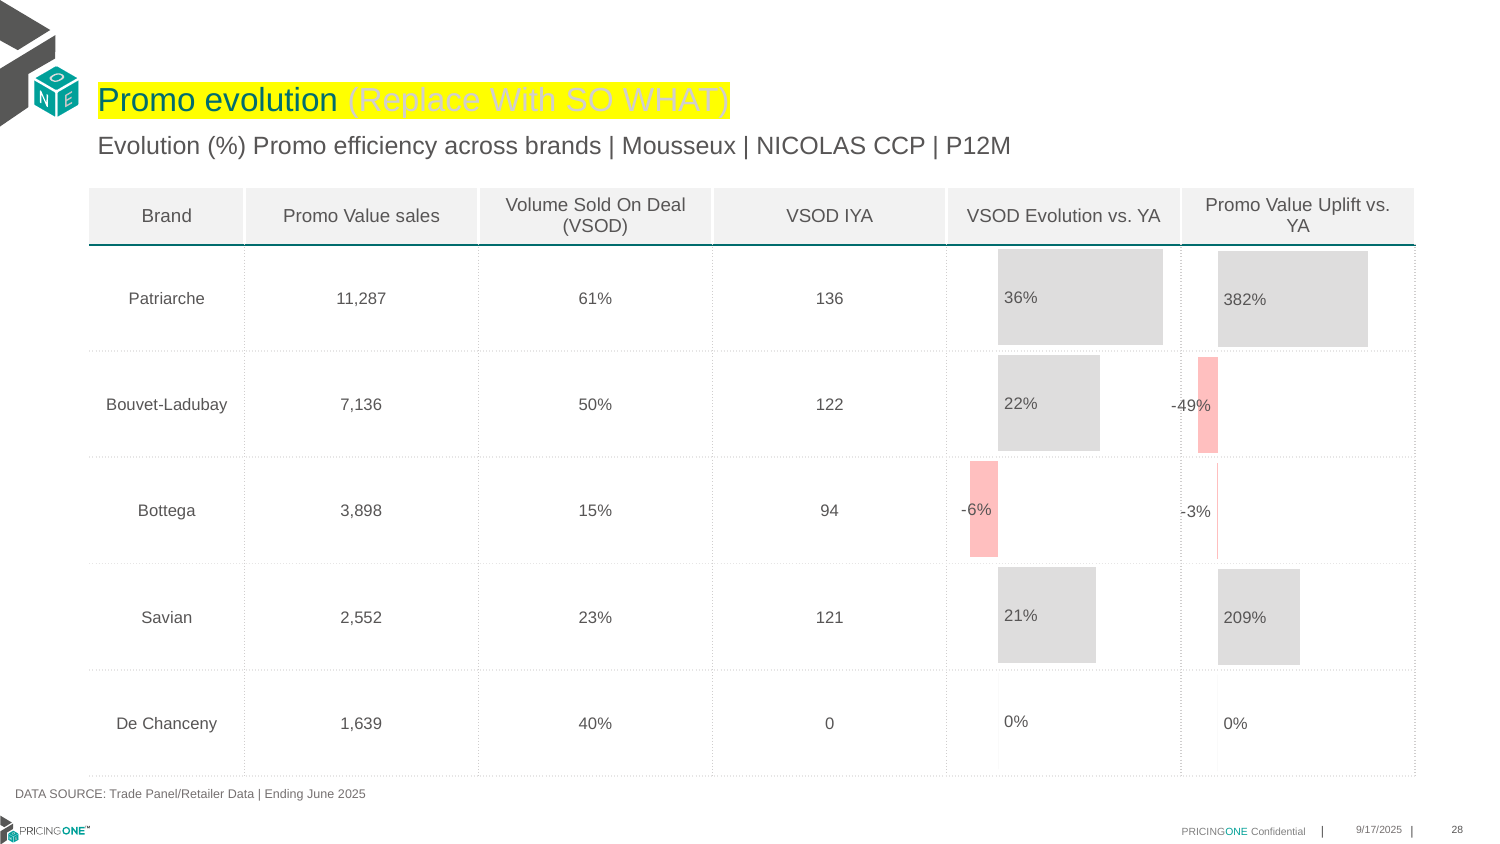

# Promo evolution (Replace With SO WHAT)
Evolution (%) Promo efficiency across brands | Mousseux | NICOLAS CCP | P12M
| Brand | Promo Value sales | Volume Sold On Deal (VSOD) | VSOD IYA | VSOD Evolution vs. YA | Promo Value Uplift vs. YA |
| --- | --- | --- | --- | --- | --- |
| Patriarche | 11,287 | 61% | 136 |  |  |
| Bouvet-Ladubay | 7,136 | 50% | 122 |  |  |
| Bottega | 3,898 | 15% | 94 |  |  |
| Savian | 2,552 | 23% | 121 |  |  |
| De Chanceny | 1,639 | 40% | 0 |  |  |

### Chart

| Category | VSOD Evaluation vs YA |
|---|---|
| Patriarche | 0.3560000000000001 |
| Bouvet-Ladubay | 0.21999999999999997 |
| Bottega | -0.062000000000000055 |
| Savian | 0.21100000000000008 |
| De Chanceny | 0.0 |

### Chart

| Category | Promo Value Uplift vs YA |
|---|---|
| Patriarche | 3.8190153893664567 |
| Bouvet-Ladubay | -0.4890471212099329 |
| Bottega | -0.02824162017077403 |
| Savian | 2.0890670658605126 |
| De Chanceny | 0.0 |
DATA SOURCE: Trade Panel/Retailer Data | Ending June 2025

9/17/2025
28